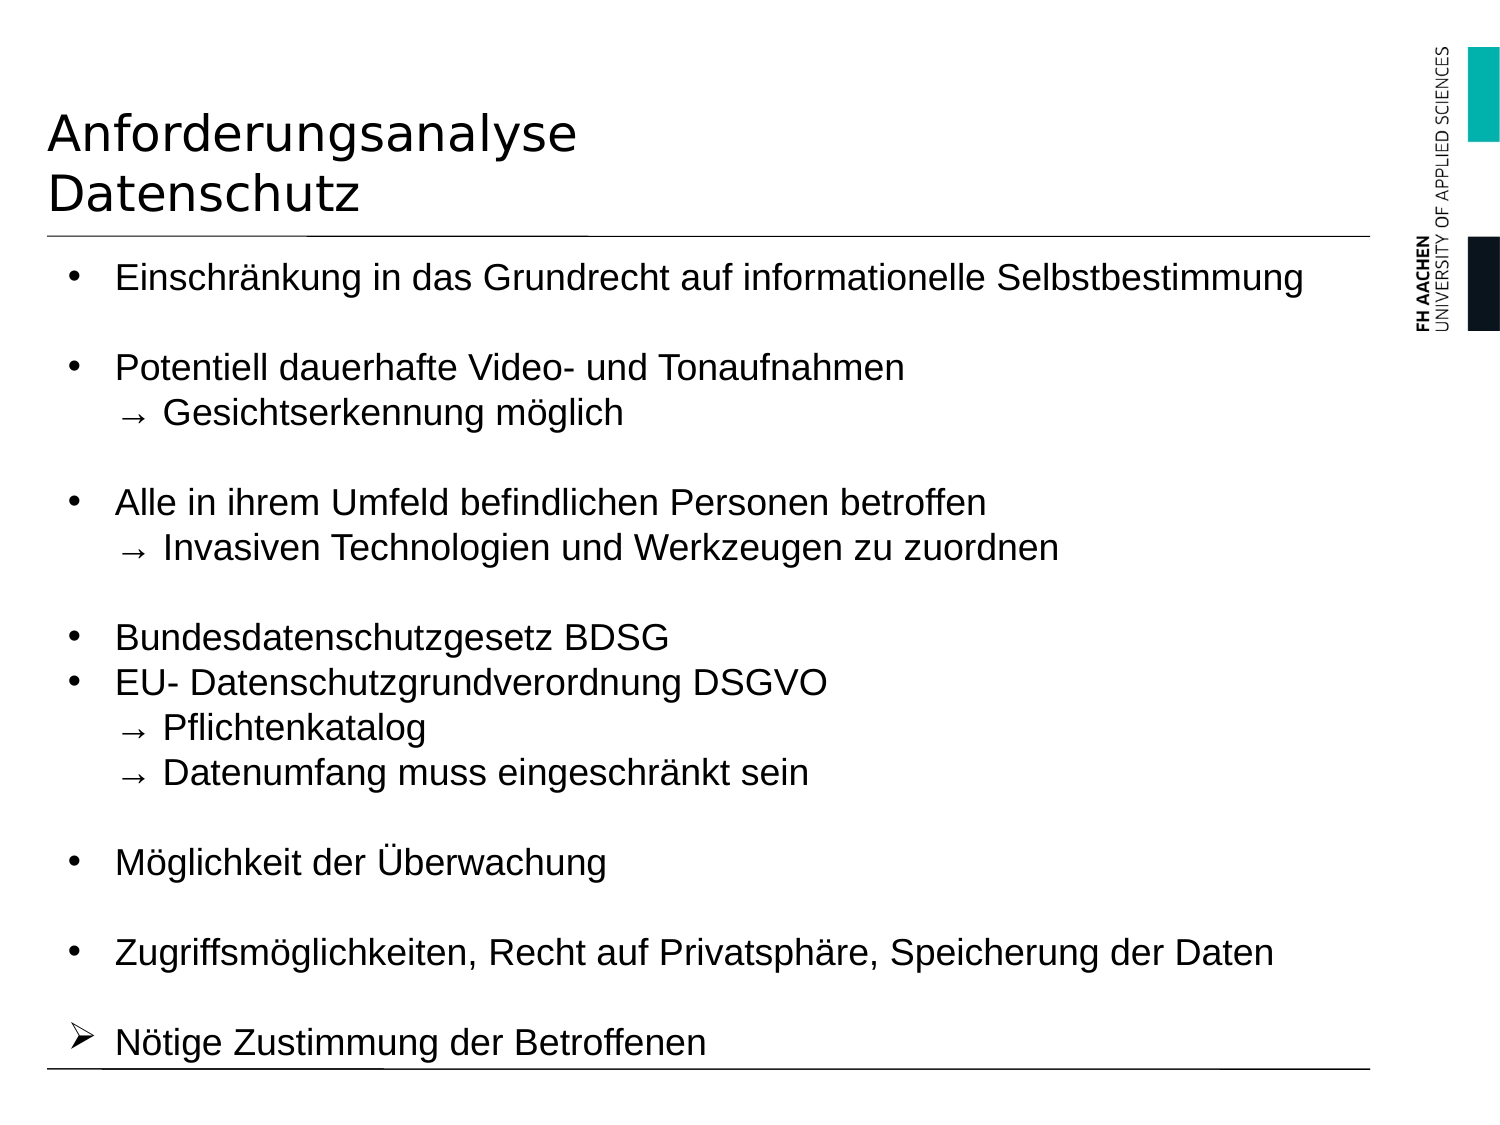

# Anforderungsanalyse Datenschutz
Einschränkung in das Grundrecht auf informationelle Selbstbestimmung

Potentiell dauerhafte Video- und Tonaufnahmen
→ Gesichtserkennung möglich

Alle in ihrem Umfeld befindlichen Personen betroffen
→ Invasiven Technologien und Werkzeugen zu zuordnen

Bundesdatenschutzgesetz BDSG
EU- Datenschutzgrundverordnung DSGVO
→ Pflichtenkatalog
→ Datenumfang muss eingeschränkt sein

Möglichkeit der Überwachung

Zugriffsmöglichkeiten, Recht auf Privatsphäre, Speicherung der Daten

Nötige Zustimmung der Betroffenen